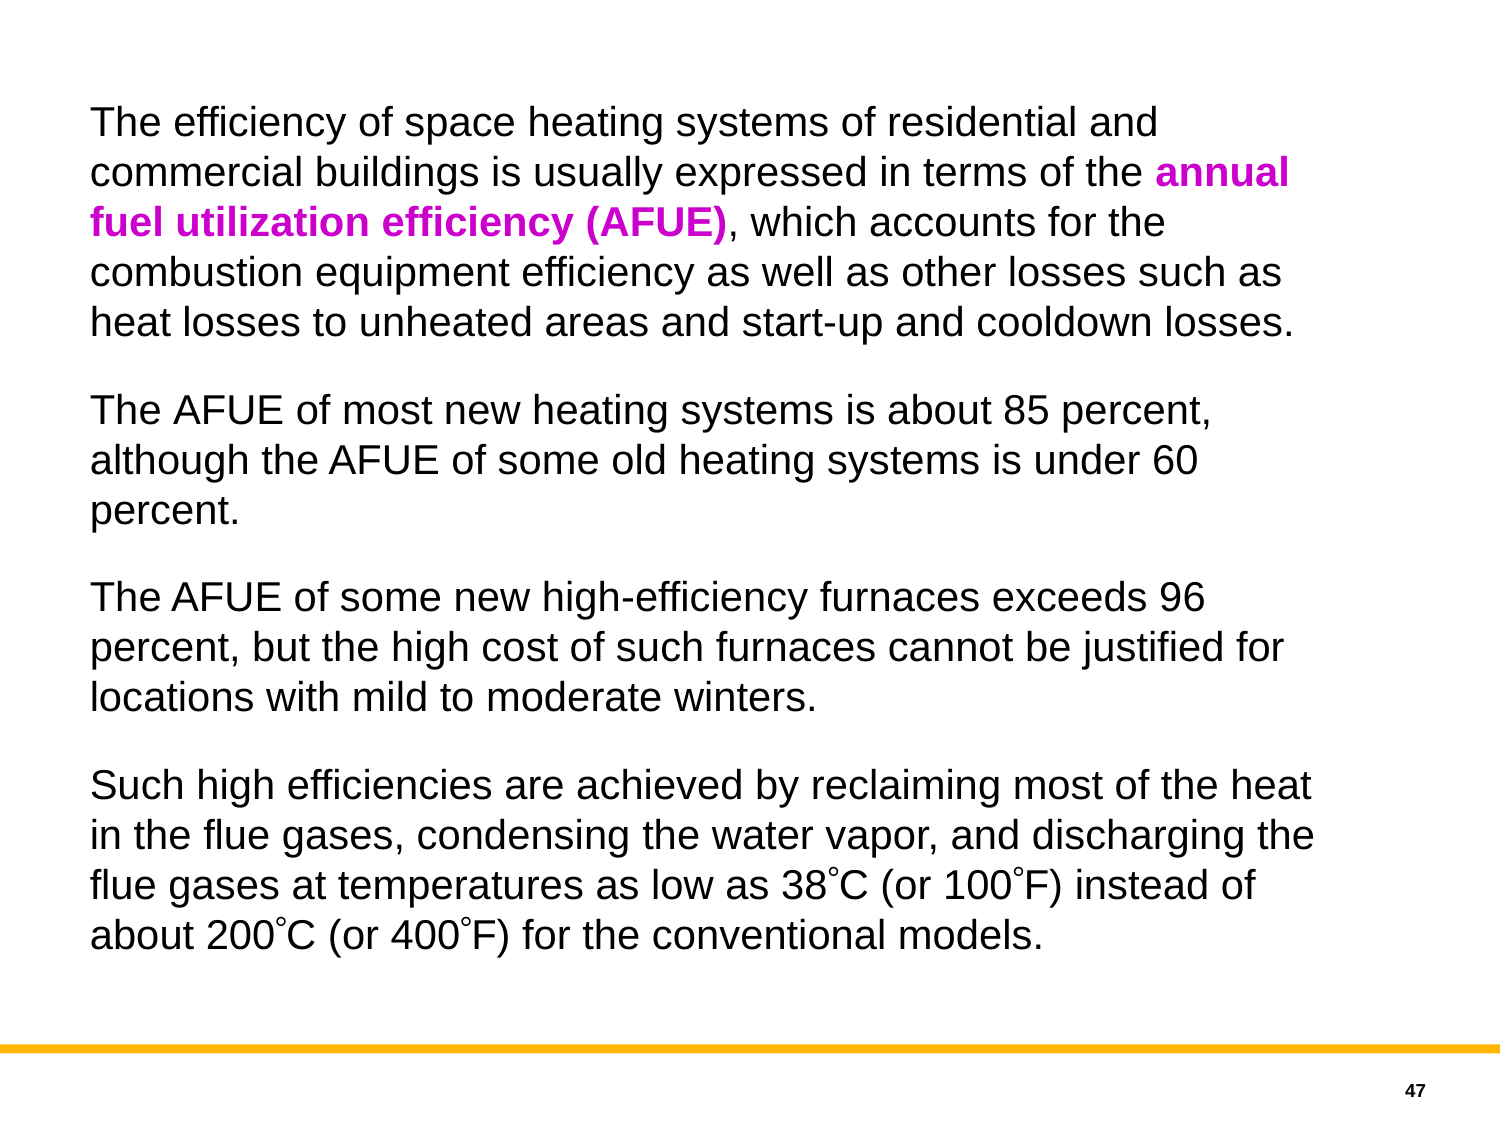

The efficiency of space heating systems of residential and commercial buildings is usually expressed in terms of the annual fuel utilization efficiency (AFUE), which accounts for the combustion equipment efficiency as well as other losses such as heat losses to unheated areas and start-up and cooldown losses.
The AFUE of most new heating systems is about 85 percent, although the AFUE of some old heating systems is under 60 percent.
The AFUE of some new high-efficiency furnaces exceeds 96 percent, but the high cost of such furnaces cannot be justified for locations with mild to moderate winters.
Such high efficiencies are achieved by reclaiming most of the heat in the flue gases, condensing the water vapor, and discharging the flue gases at temperatures as low as 38°C (or 100°F) instead of about 200°C (or 400°F) for the conventional models.
47